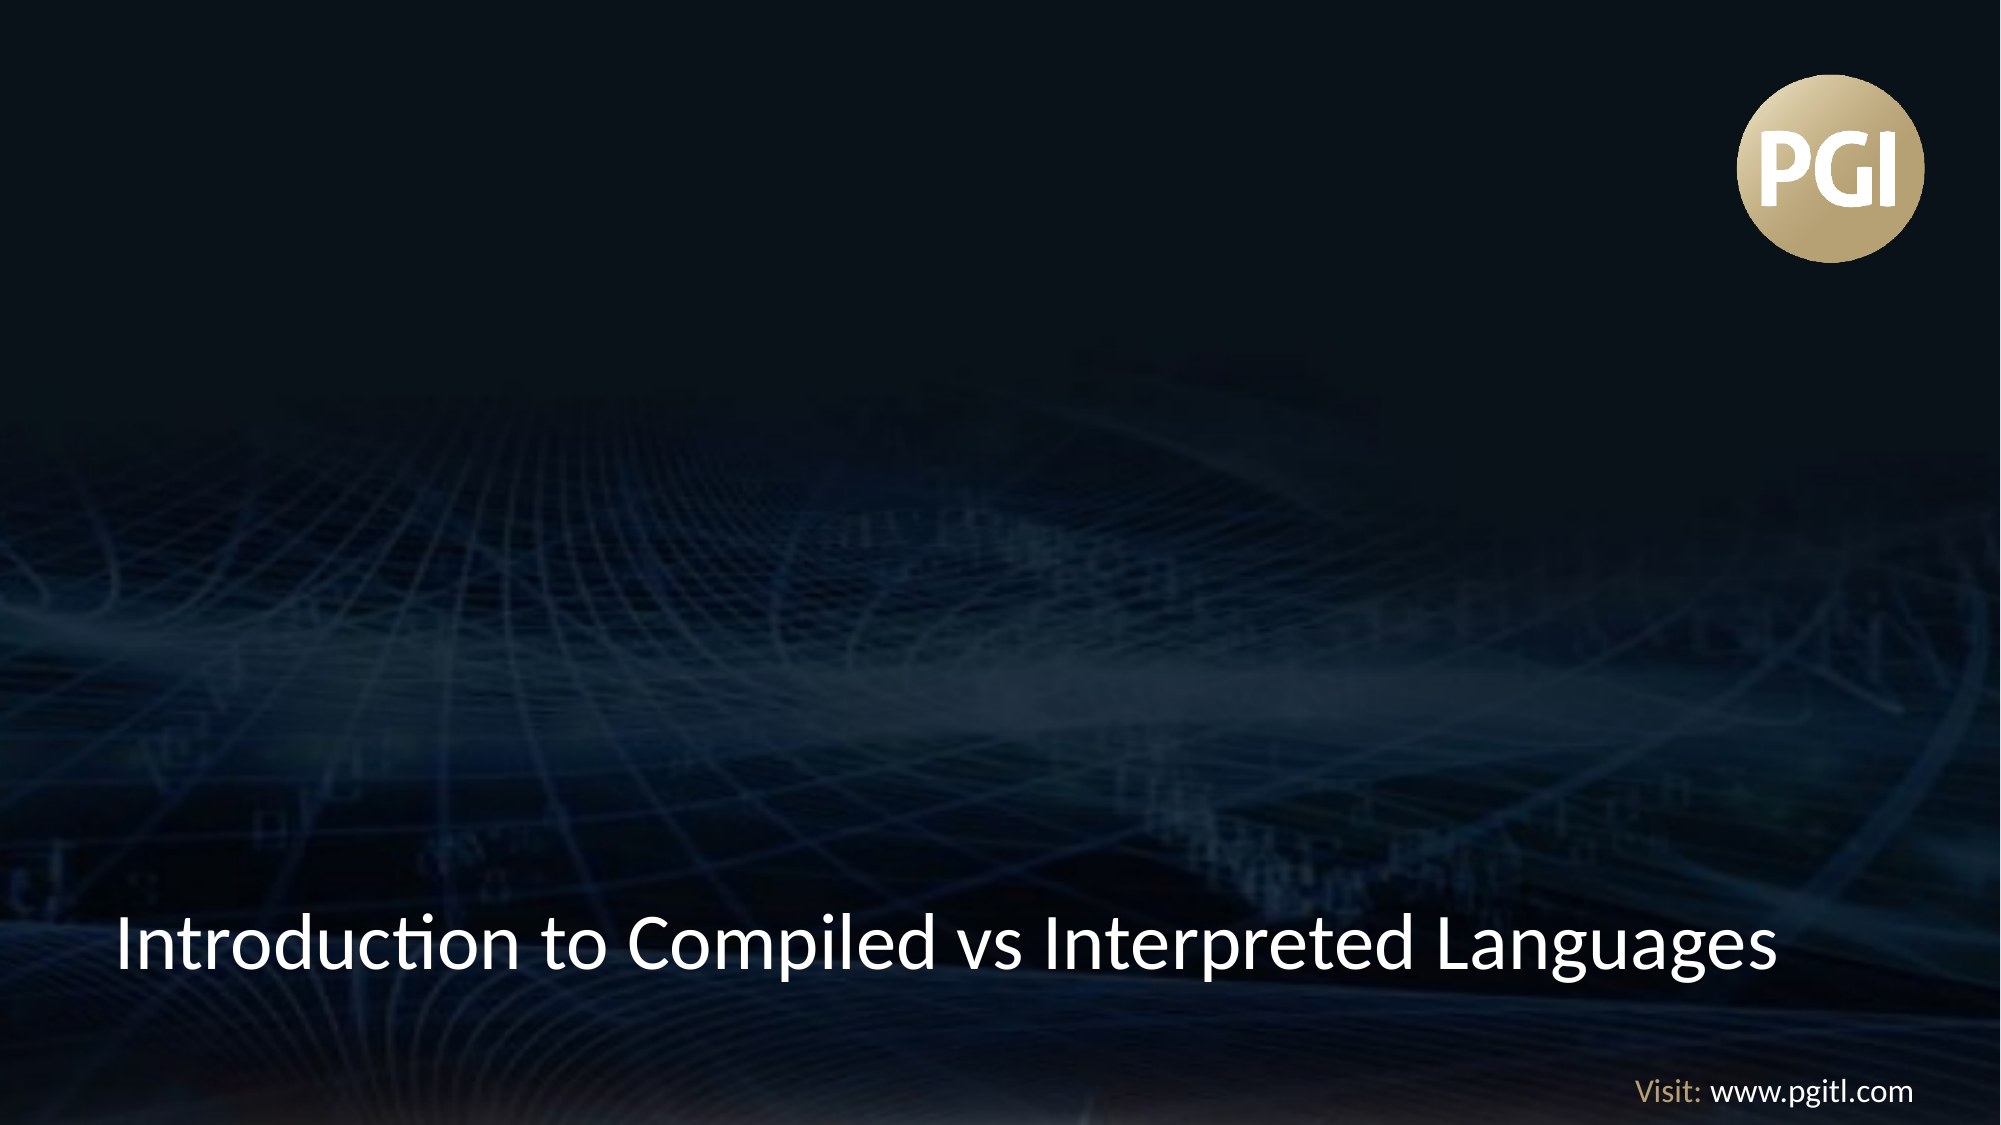

# Introduction to Compiled vs Interpreted Languages